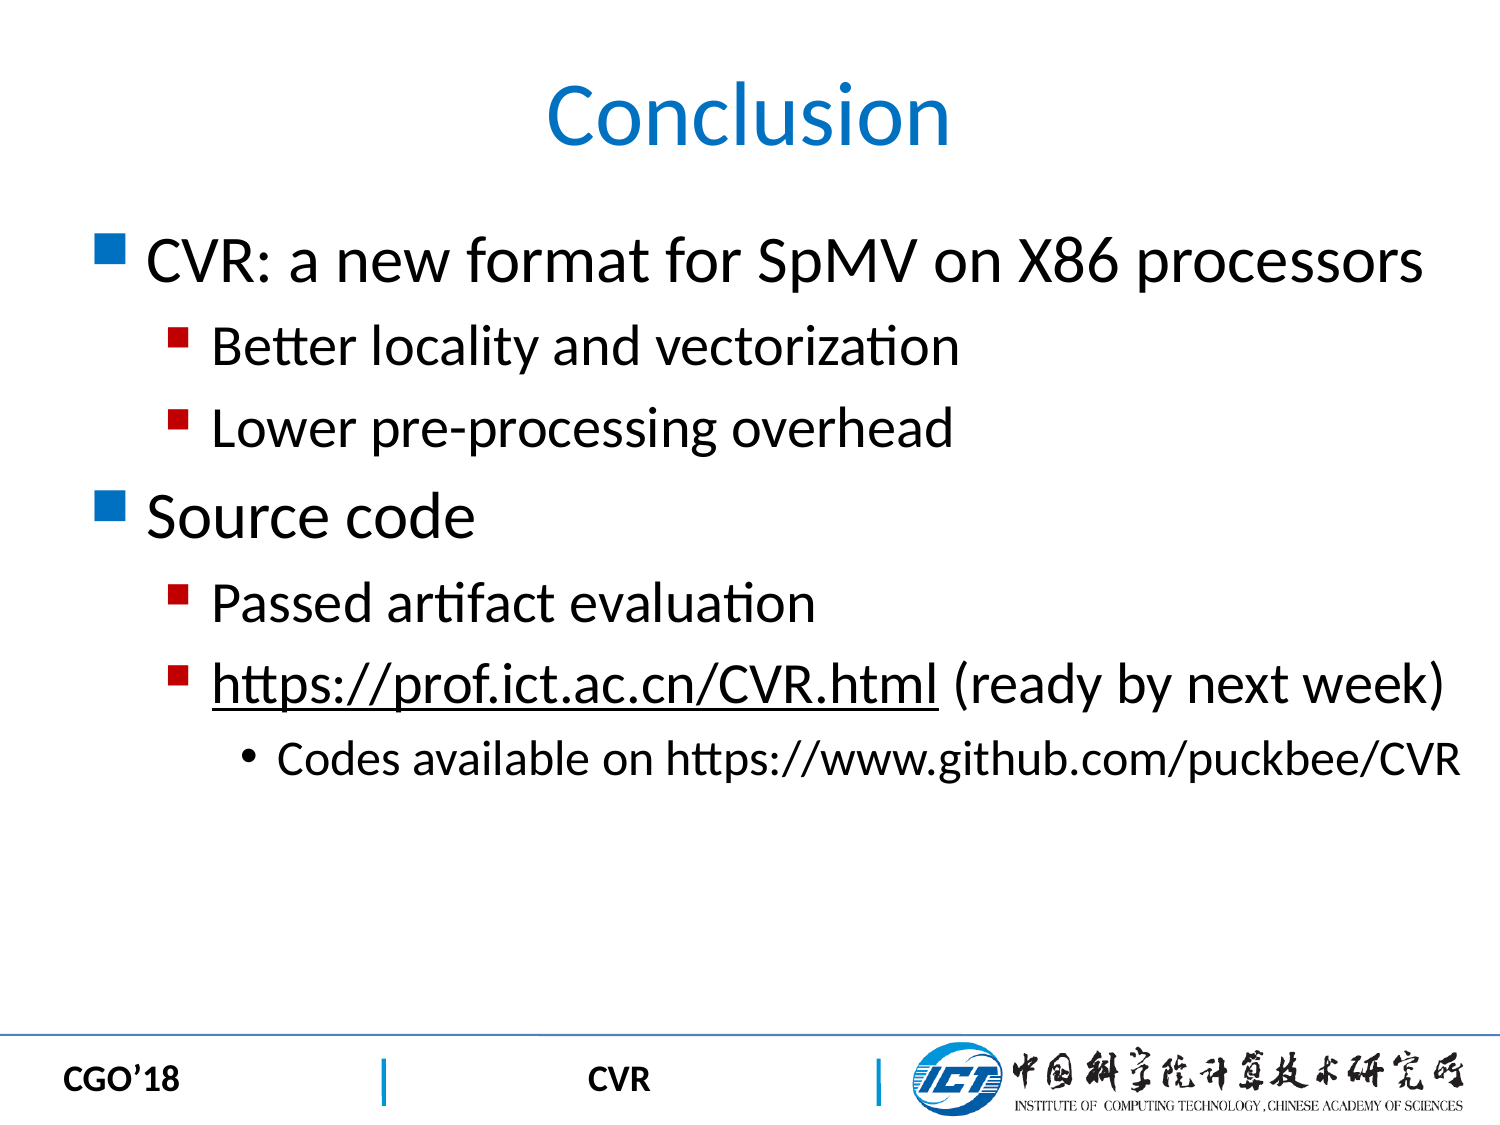

# Conclusion
CVR: a new format for SpMV on X86 processors
Better locality and vectorization
Lower pre-processing overhead
Source code
Passed artifact evaluation
https://prof.ict.ac.cn/CVR.html (ready by next week)
Codes available on https://www.github.com/puckbee/CVR